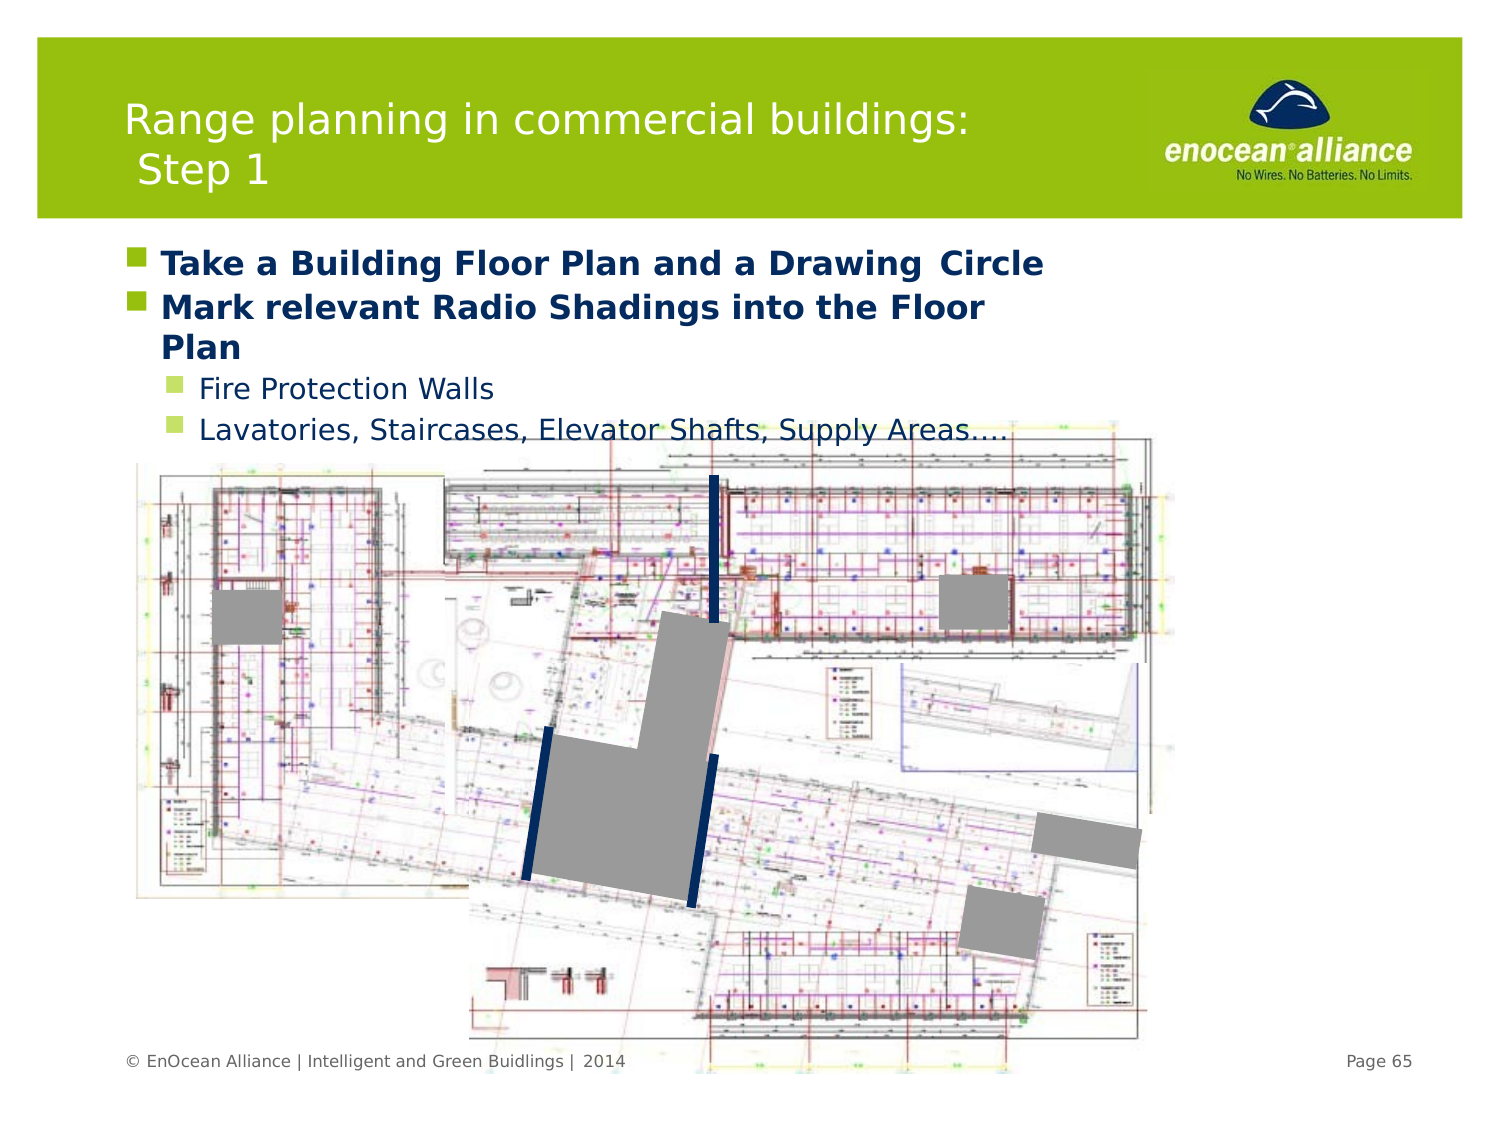

# Range planning in commercial buildings:  Step 1

Take a Building Floor Plan and a Drawing Circle
Mark relevant Radio Shadings into the Floor Plan
Fire Protection Walls
Lavatories, Staircases, Elevator Shafts, Supply Areas….

© EnOcean Alliance | Intelligent and Green Buidlings | 2014
Page 65